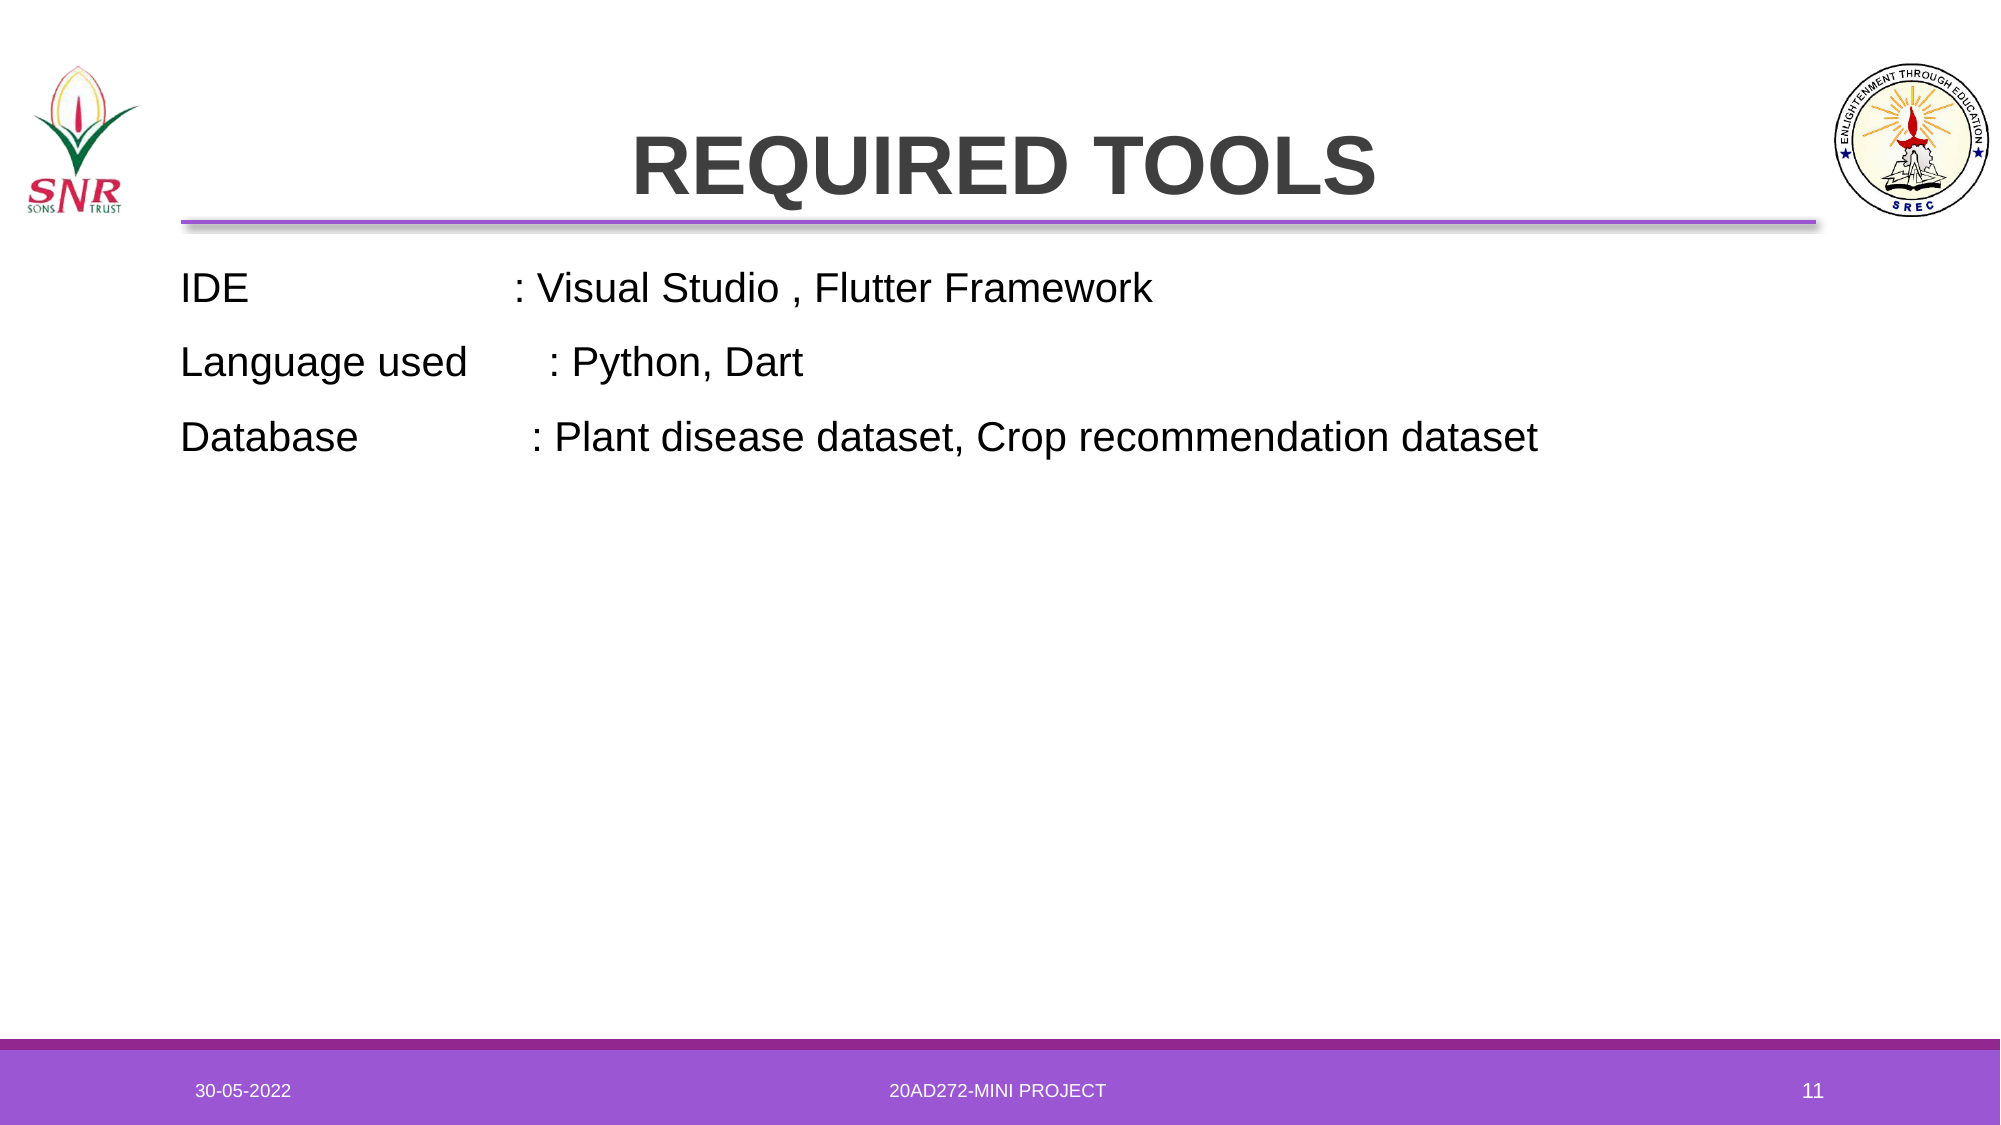

# REQUIRED TOOLS
IDE                       : Visual Studio , Flutter Framework
Language used       : Python, Dart
Database               : Plant disease dataset, Crop recommendation dataset

30-05-2022
20AD272-MINI PROJECT
11